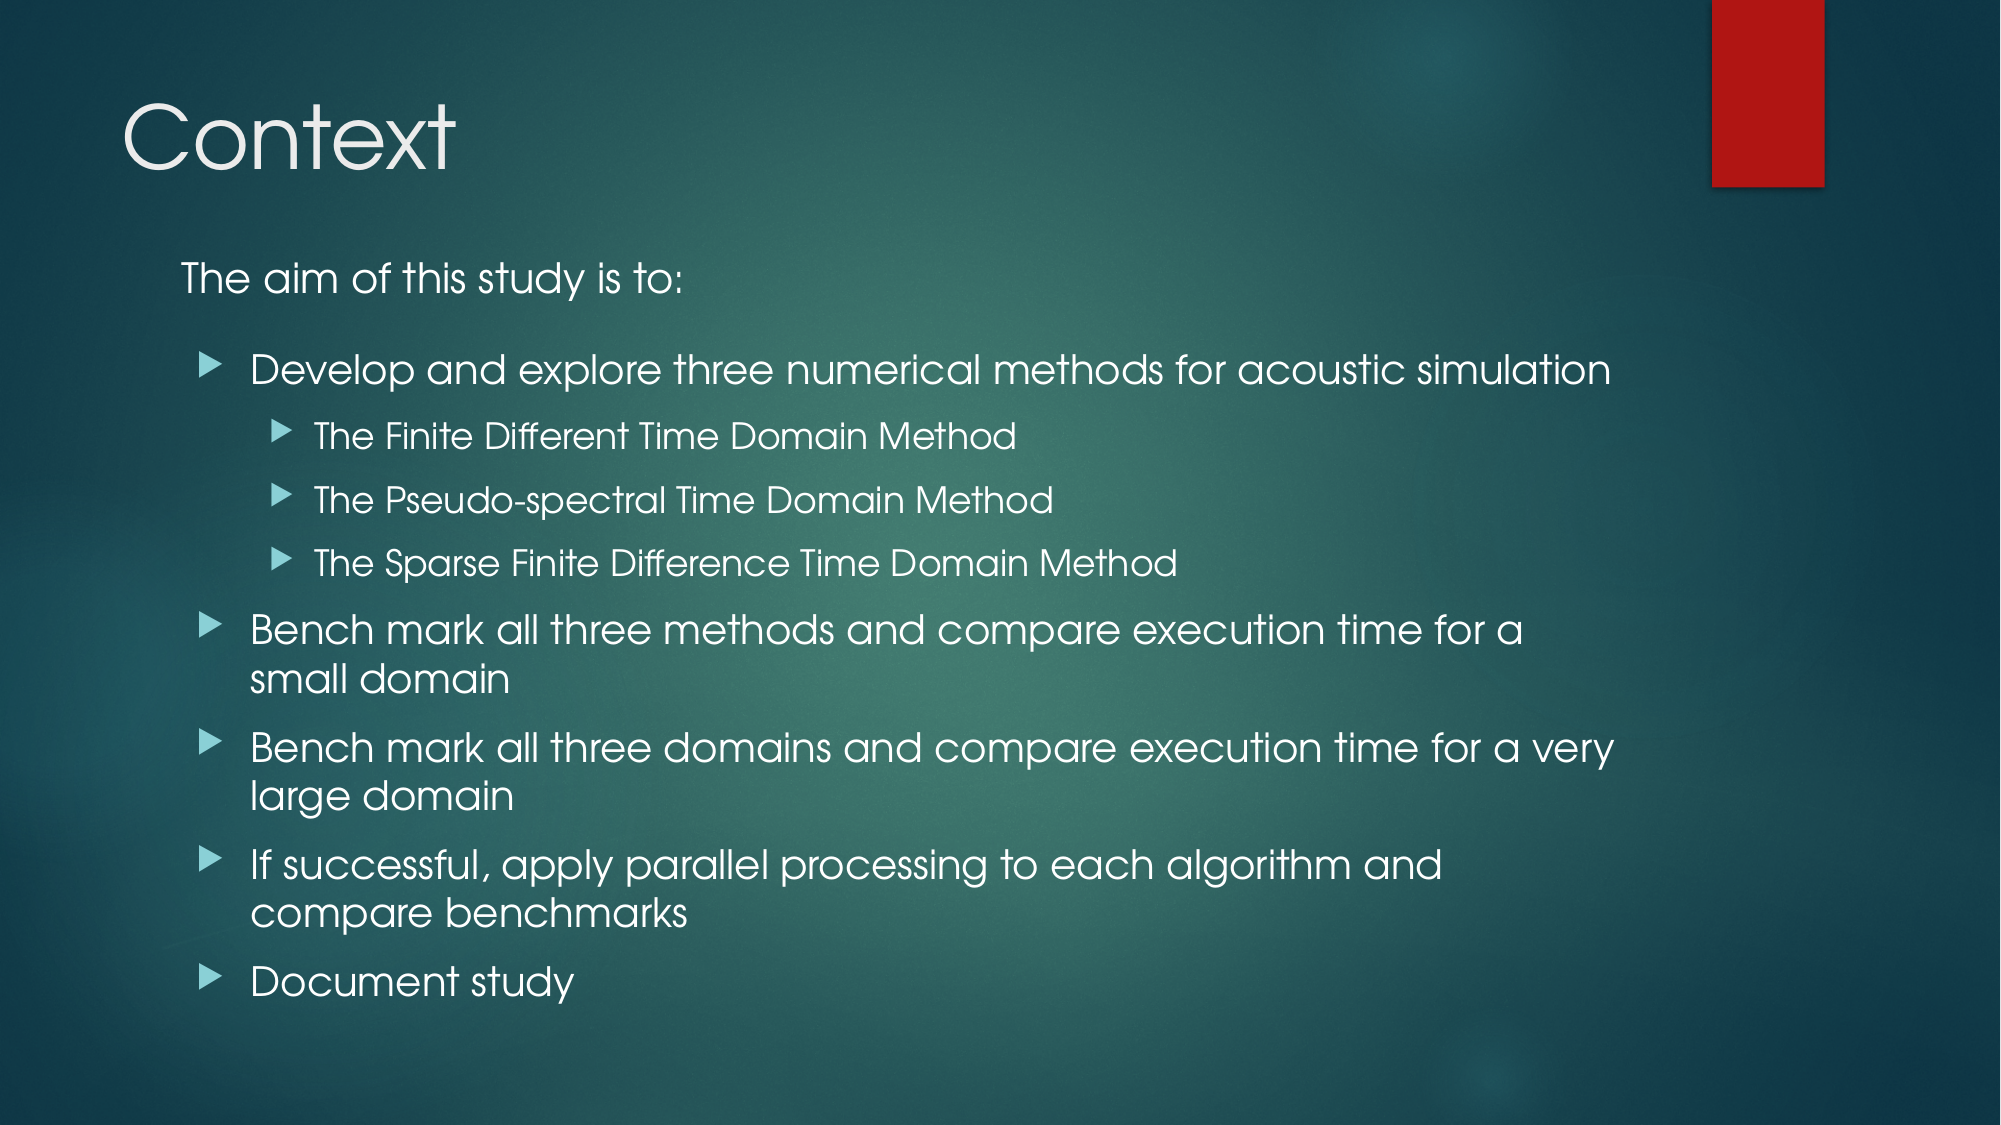

# Context
The aim of this study is to:
Develop and explore three numerical methods for acoustic simulation
The Finite Different Time Domain Method
The Pseudo-spectral Time Domain Method
The Sparse Finite Difference Time Domain Method
Bench mark all three methods and compare execution time for a small domain
Bench mark all three domains and compare execution time for a very large domain
If successful, apply parallel processing to each algorithm and compare benchmarks
Document study